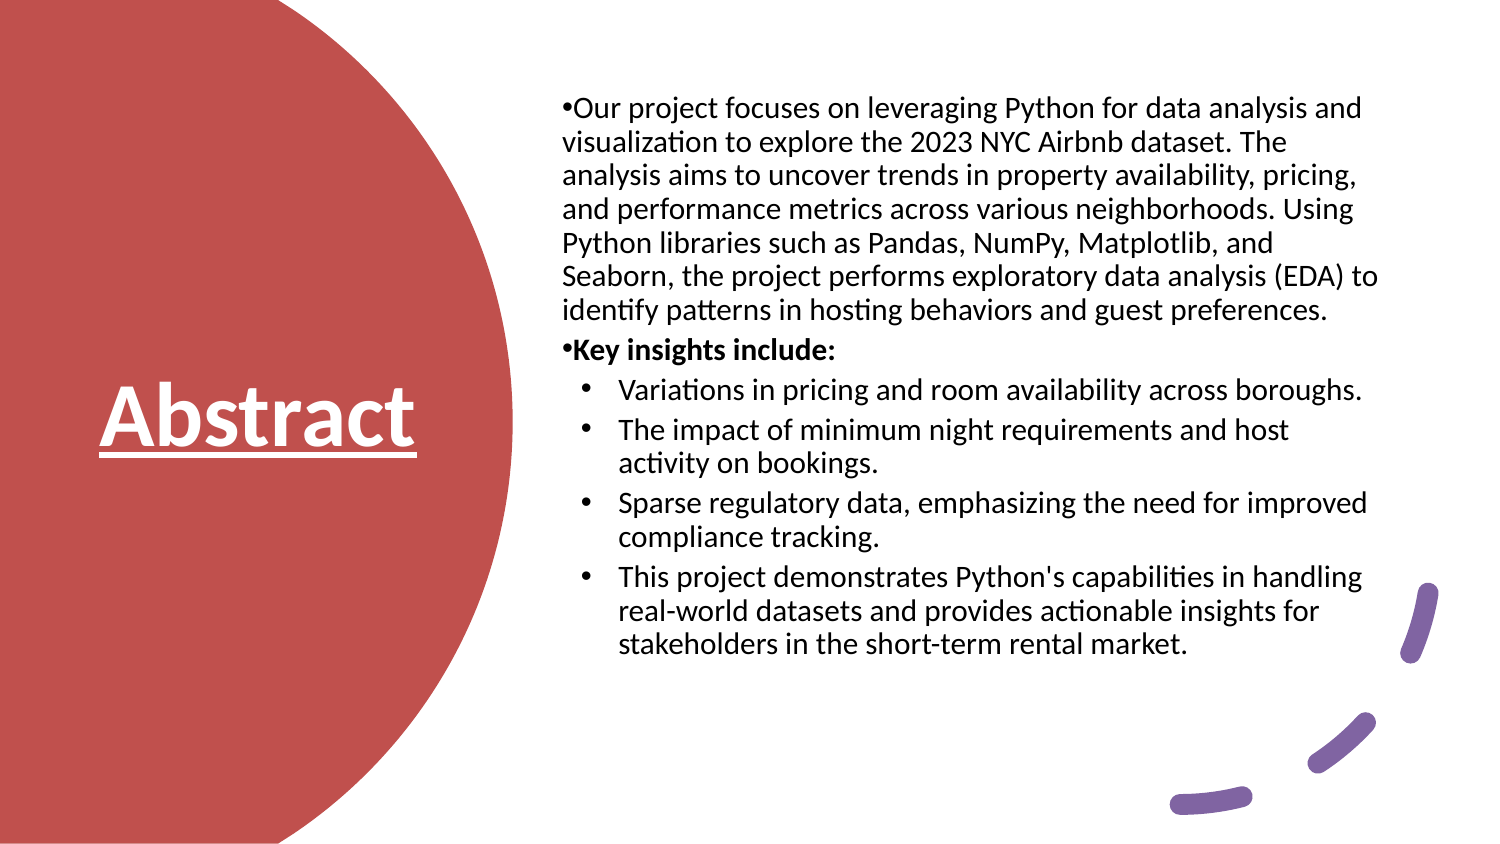

Our project focuses on leveraging Python for data analysis and visualization to explore the 2023 NYC Airbnb dataset. The analysis aims to uncover trends in property availability, pricing, and performance metrics across various neighborhoods. Using Python libraries such as Pandas, NumPy, Matplotlib, and Seaborn, the project performs exploratory data analysis (EDA) to identify patterns in hosting behaviors and guest preferences.
Key insights include:
Variations in pricing and room availability across boroughs.
The impact of minimum night requirements and host activity on bookings.
Sparse regulatory data, emphasizing the need for improved compliance tracking.
This project demonstrates Python's capabilities in handling real-world datasets and provides actionable insights for stakeholders in the short-term rental market.

Abstract